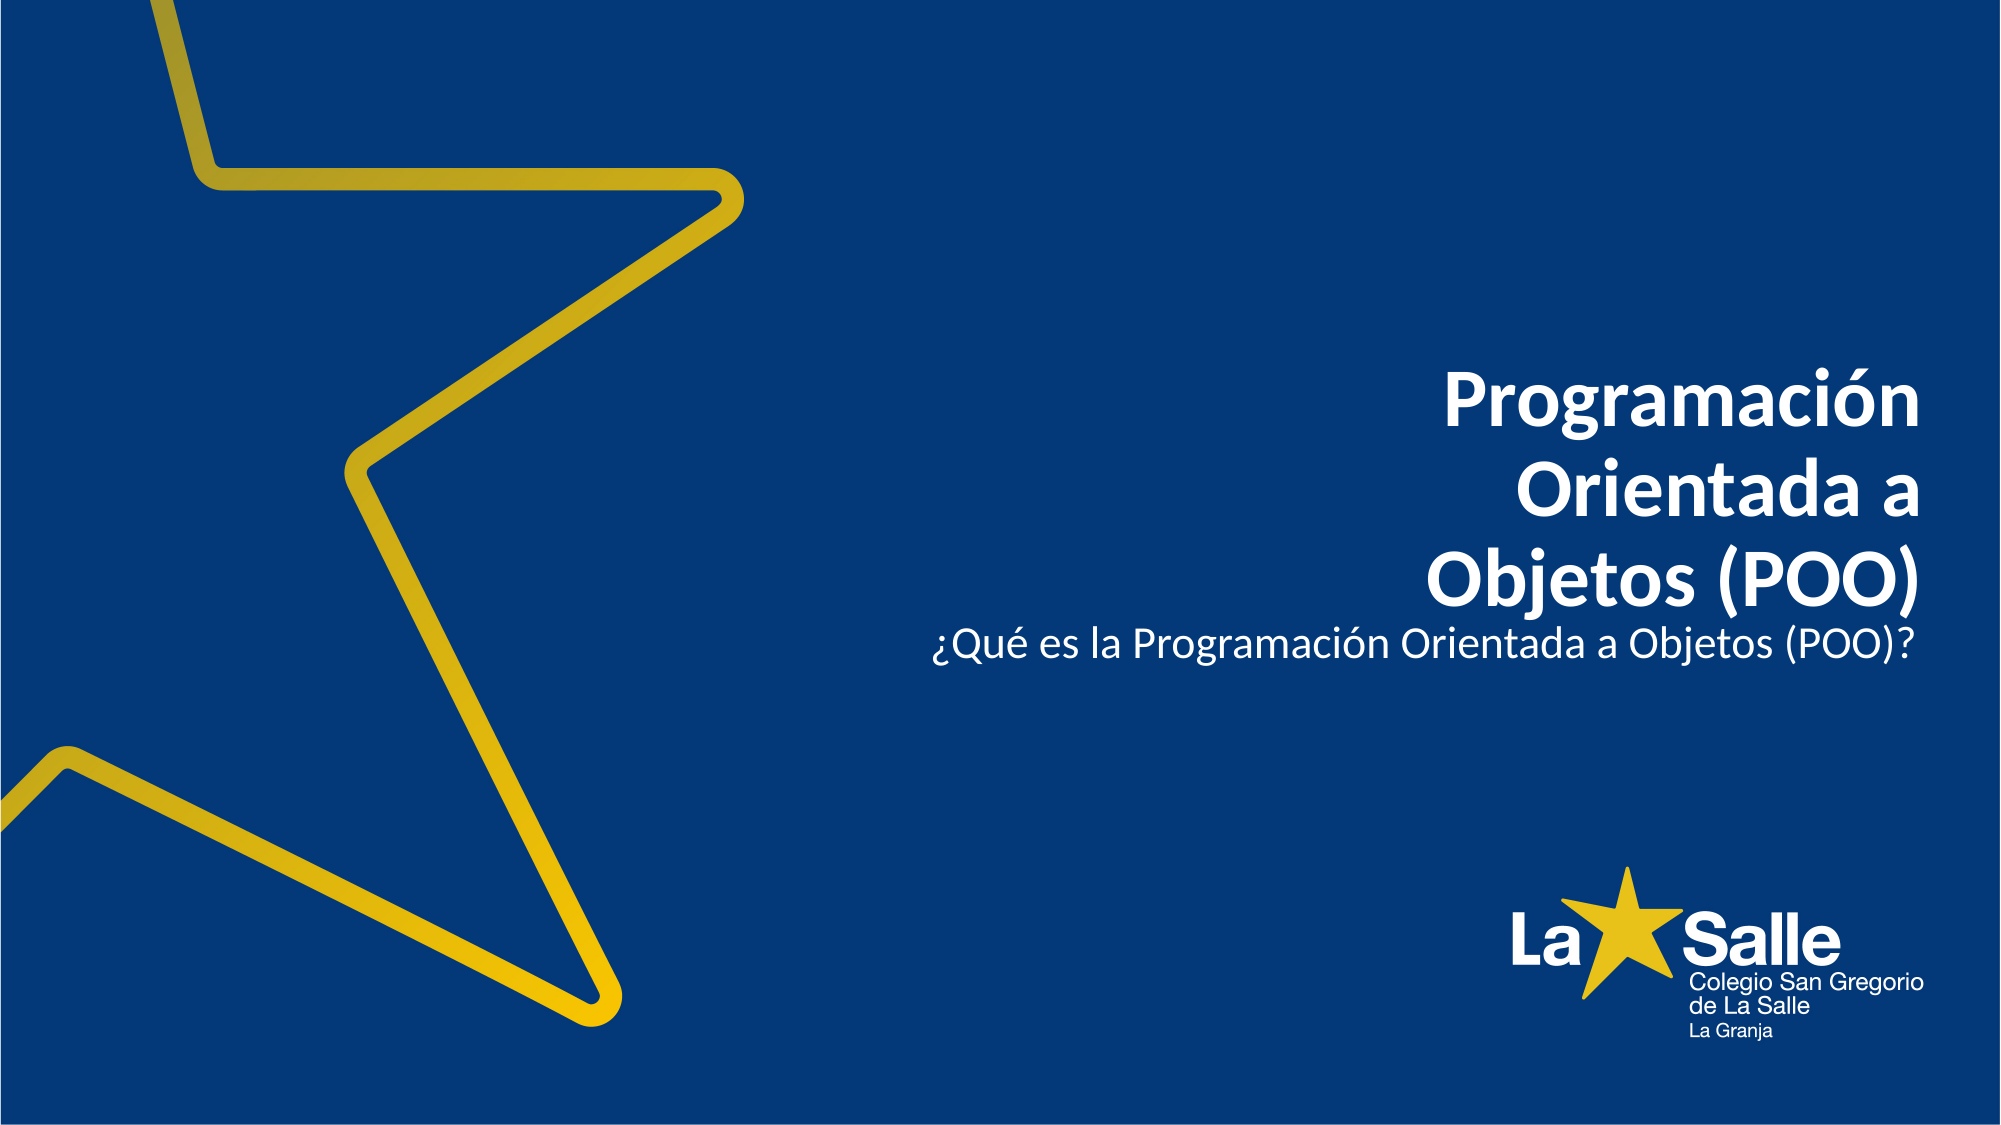

# Programación Orientada a Objetos (POO)
¿Qué es la Programación Orientada a Objetos (POO)?